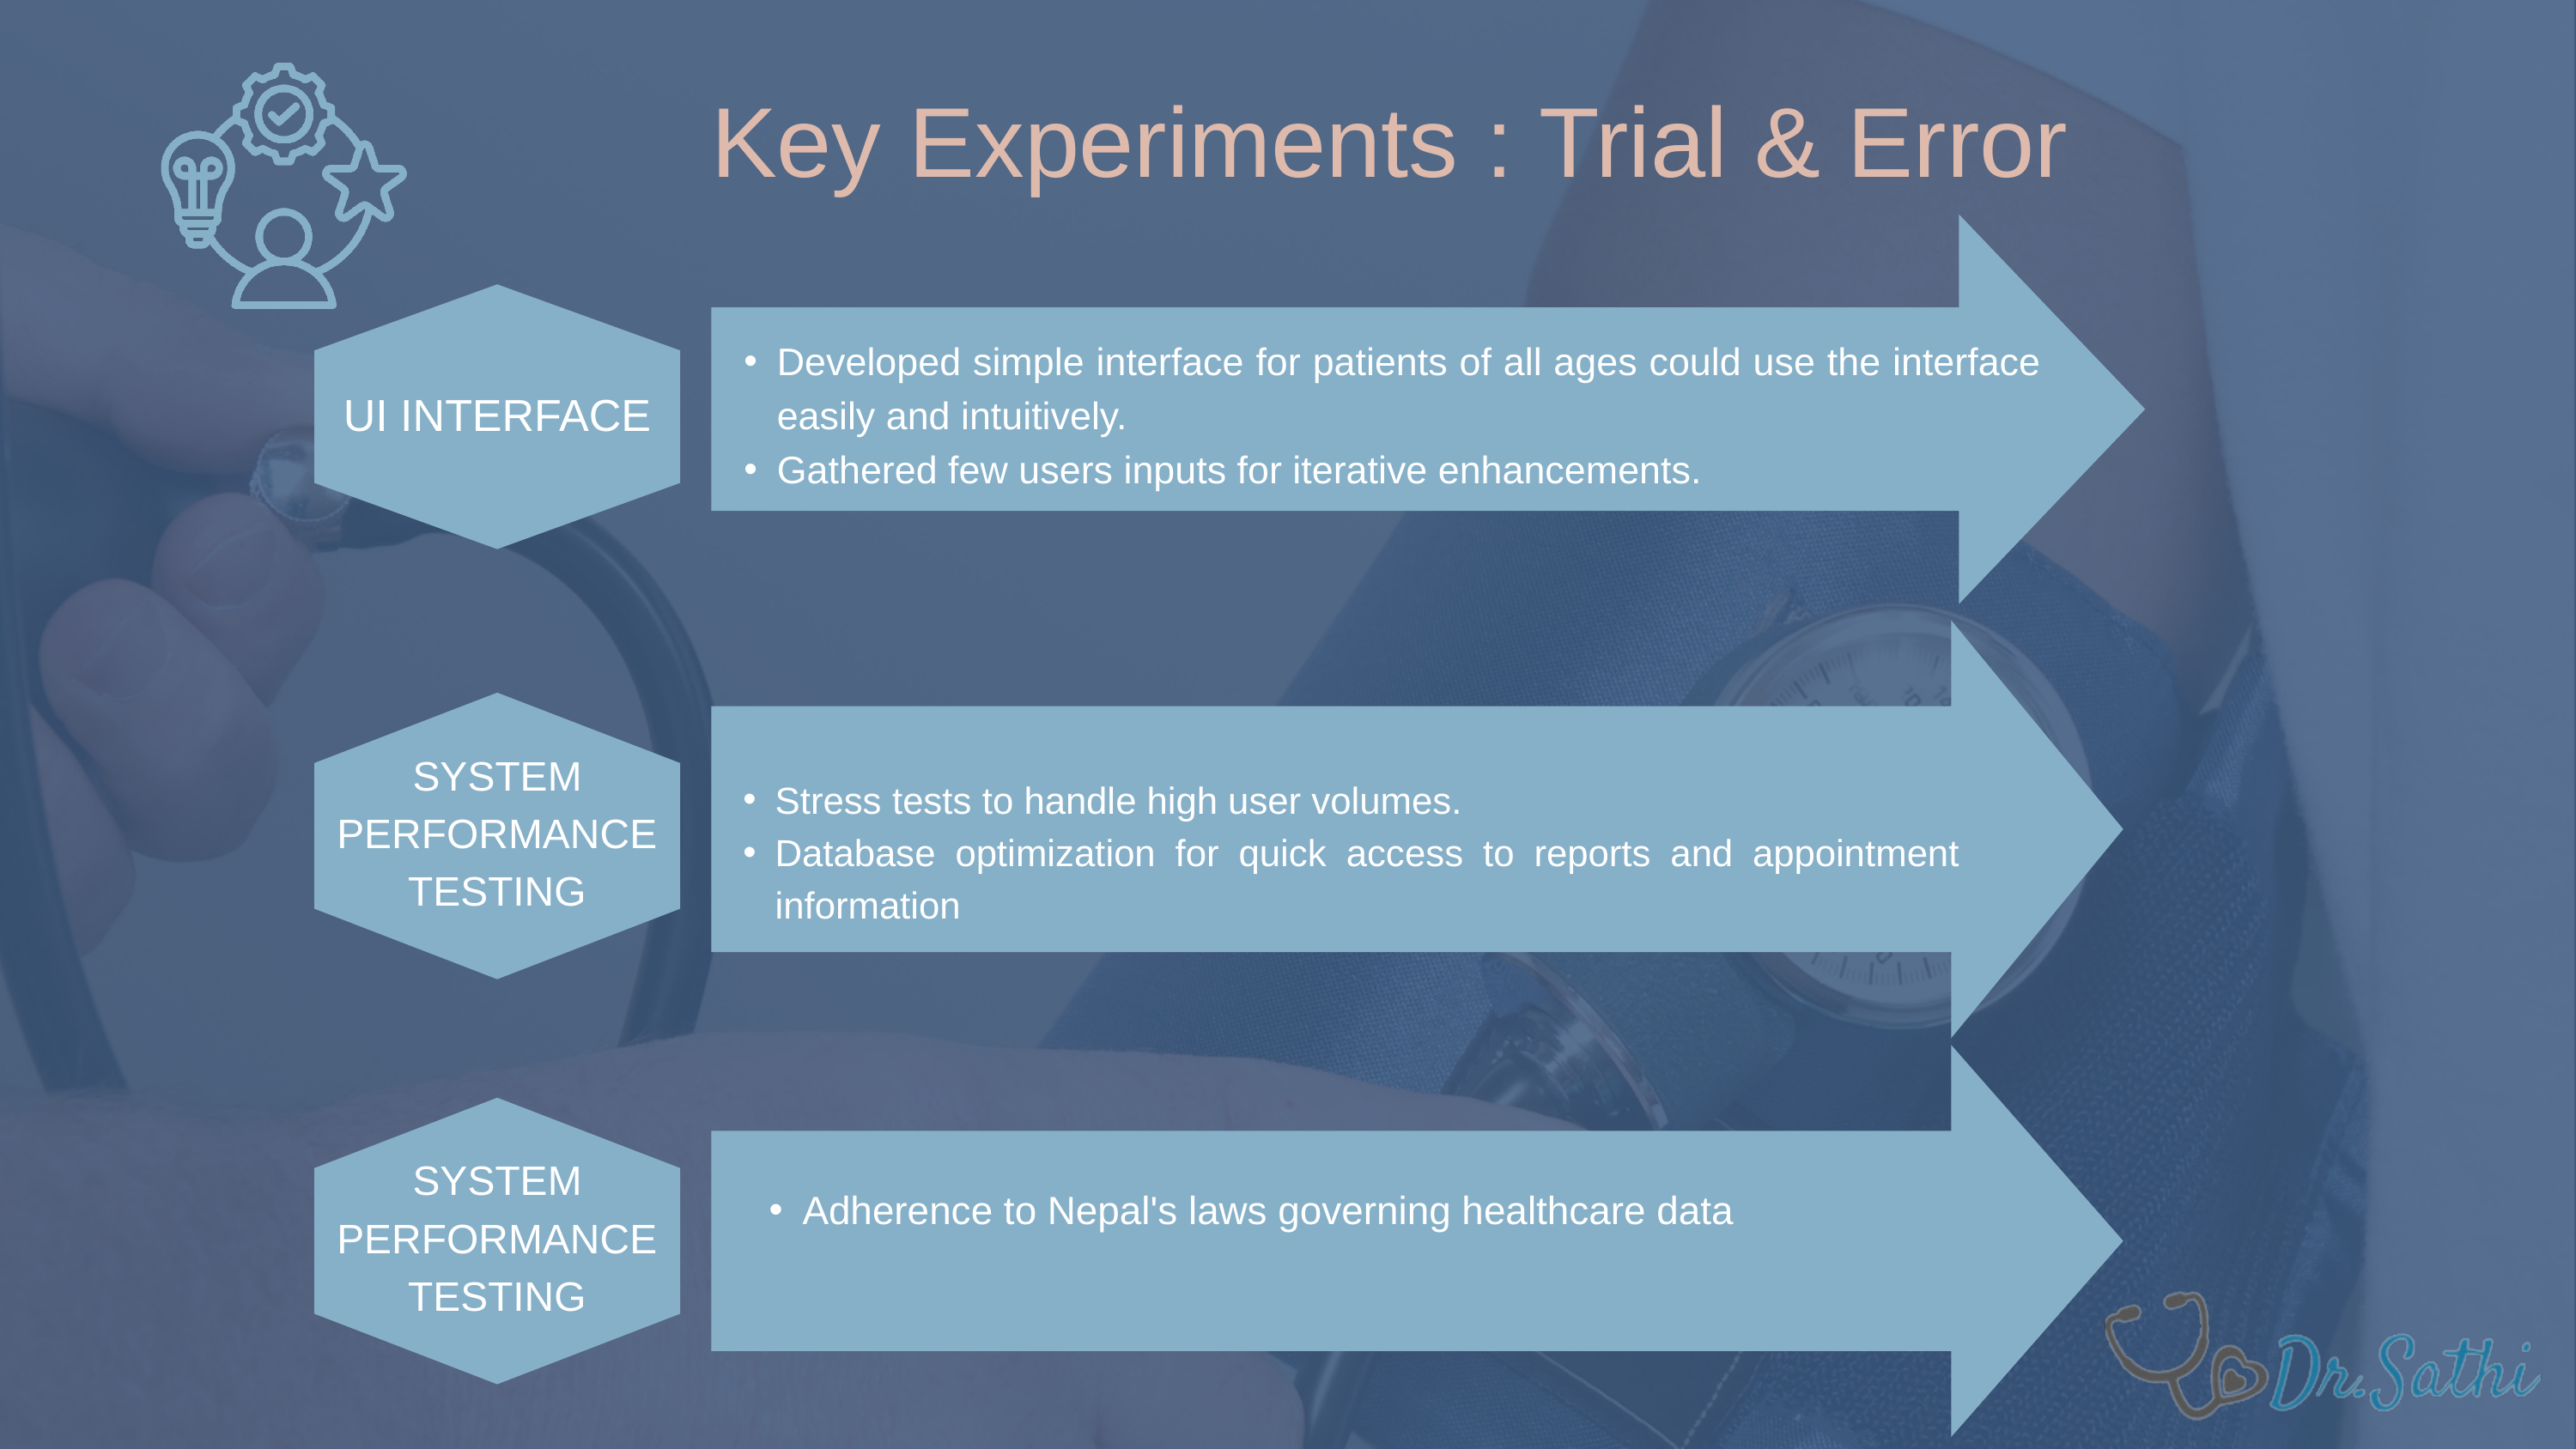

Key Experiments : Trial & Error

Developed simple interface for patients of all ages could use the interface easily and intuitively.
Gathered few users inputs for iterative enhancements.

UI INTERFACE

SYSTEM PERFORMANCE TESTING

Stress tests to handle high user volumes.
Database optimization for quick access to reports and appointment information

Adherence to Nepal's laws governing healthcare data

SYSTEM PERFORMANCE TESTING